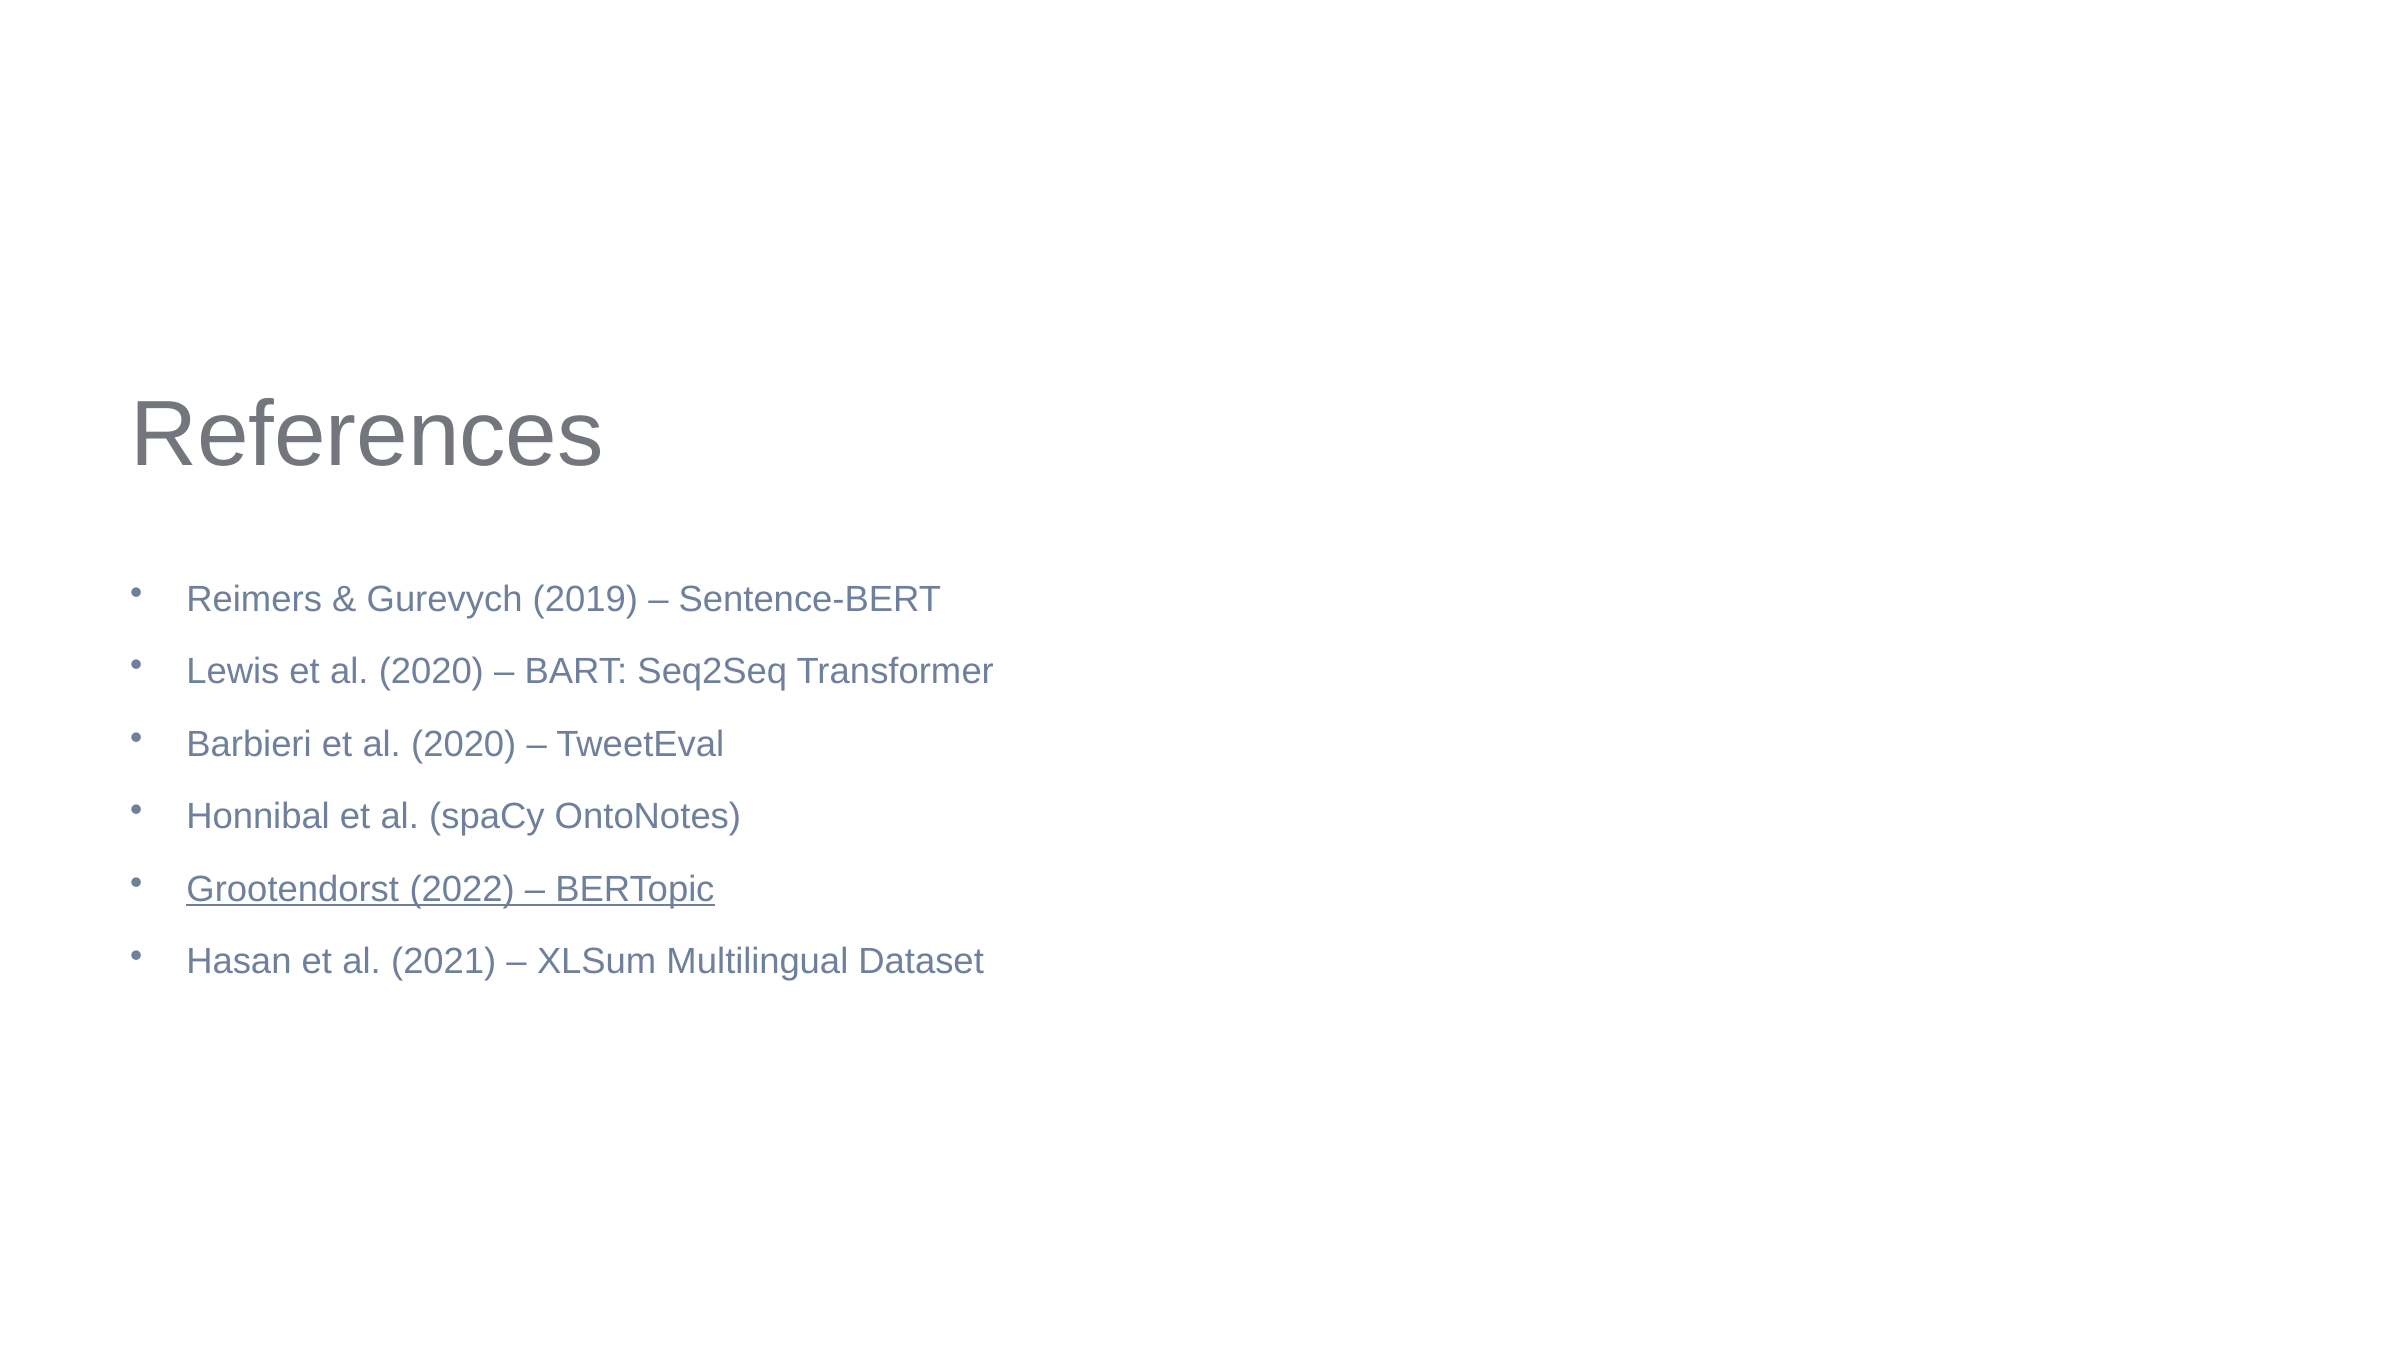

References
Reimers & Gurevych (2019) – Sentence-BERT
Lewis et al. (2020) – BART: Seq2Seq Transformer
Barbieri et al. (2020) – TweetEval
Honnibal et al. (spaCy OntoNotes)
Grootendorst (2022) – BERTopic
Hasan et al. (2021) – XLSum Multilingual Dataset